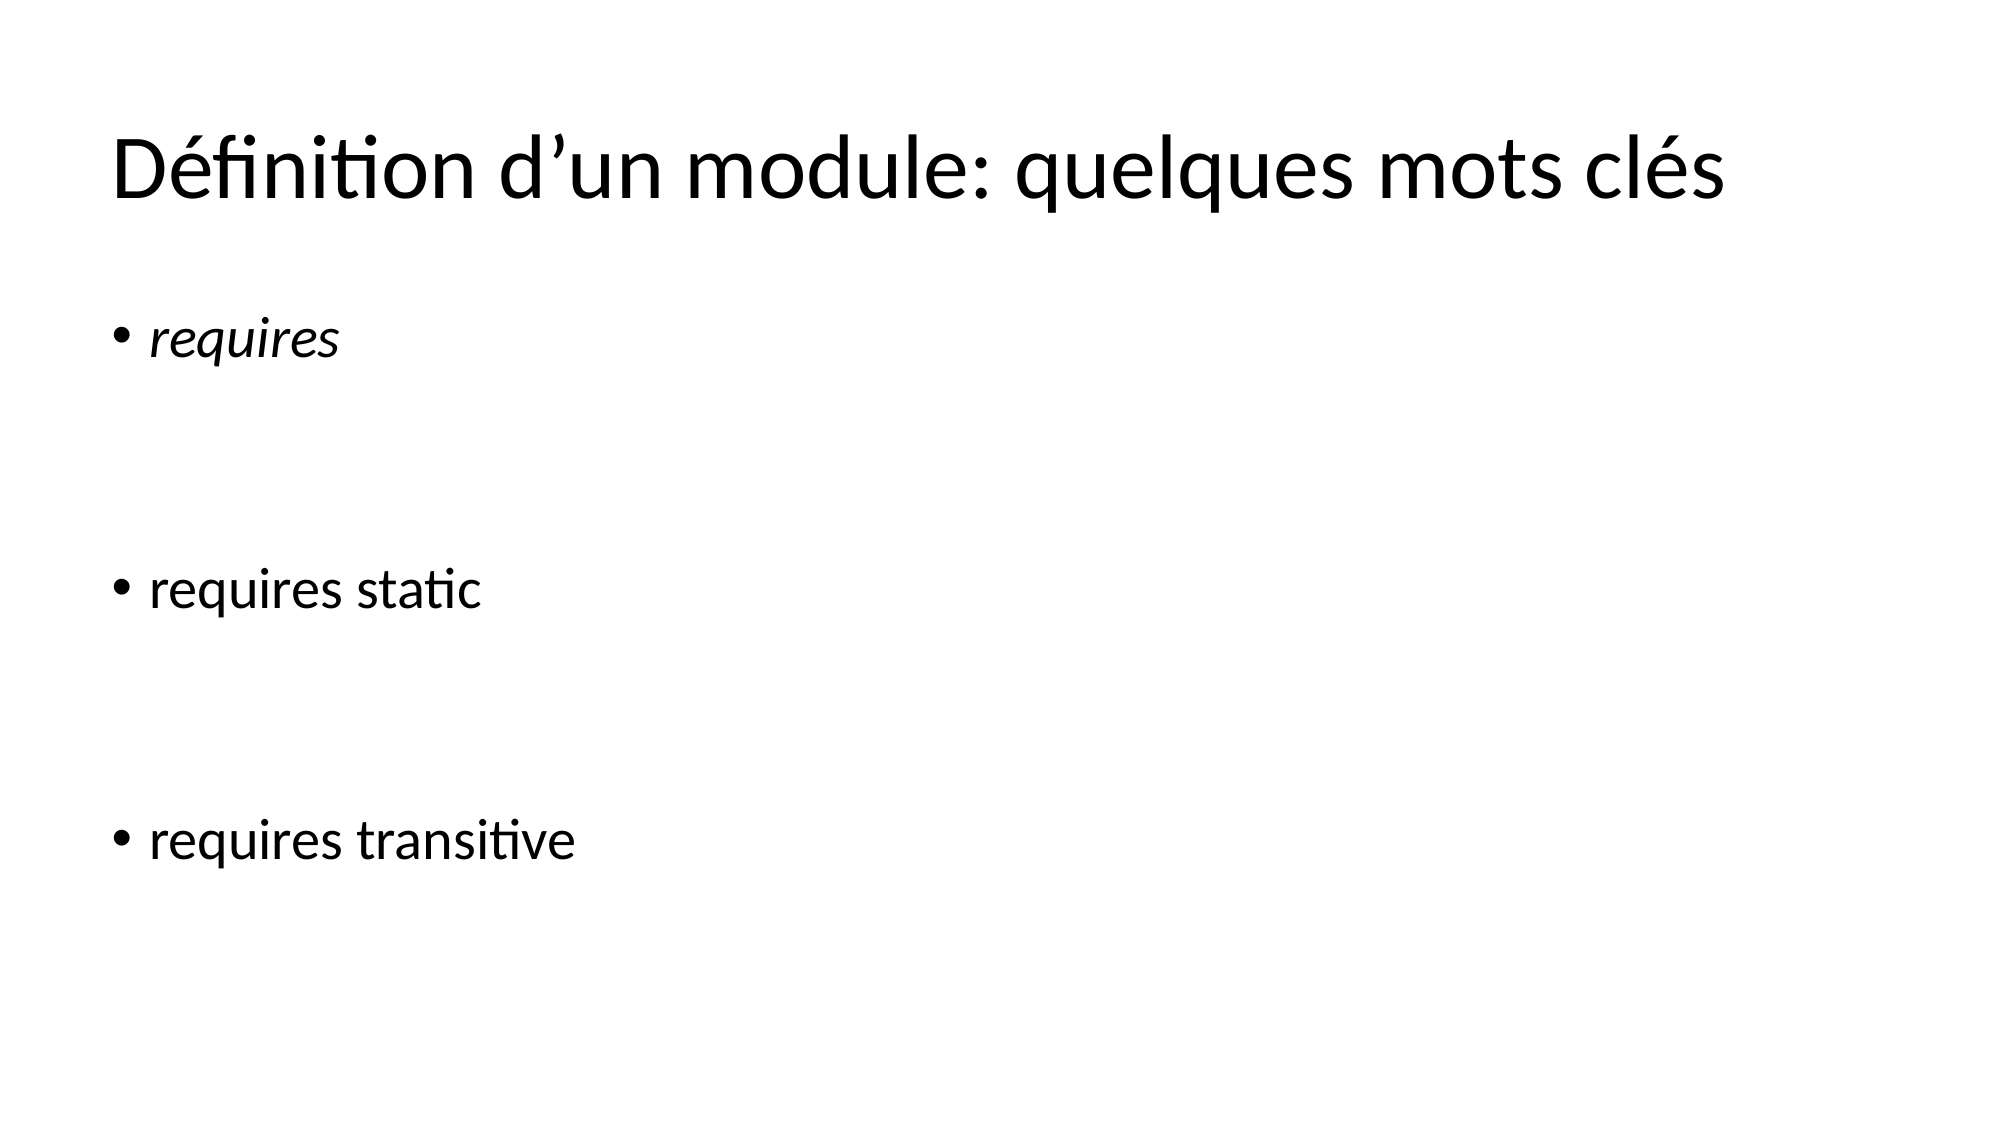

# Définition d’un module: quelques mots clés
requires

requires static

requires transitive